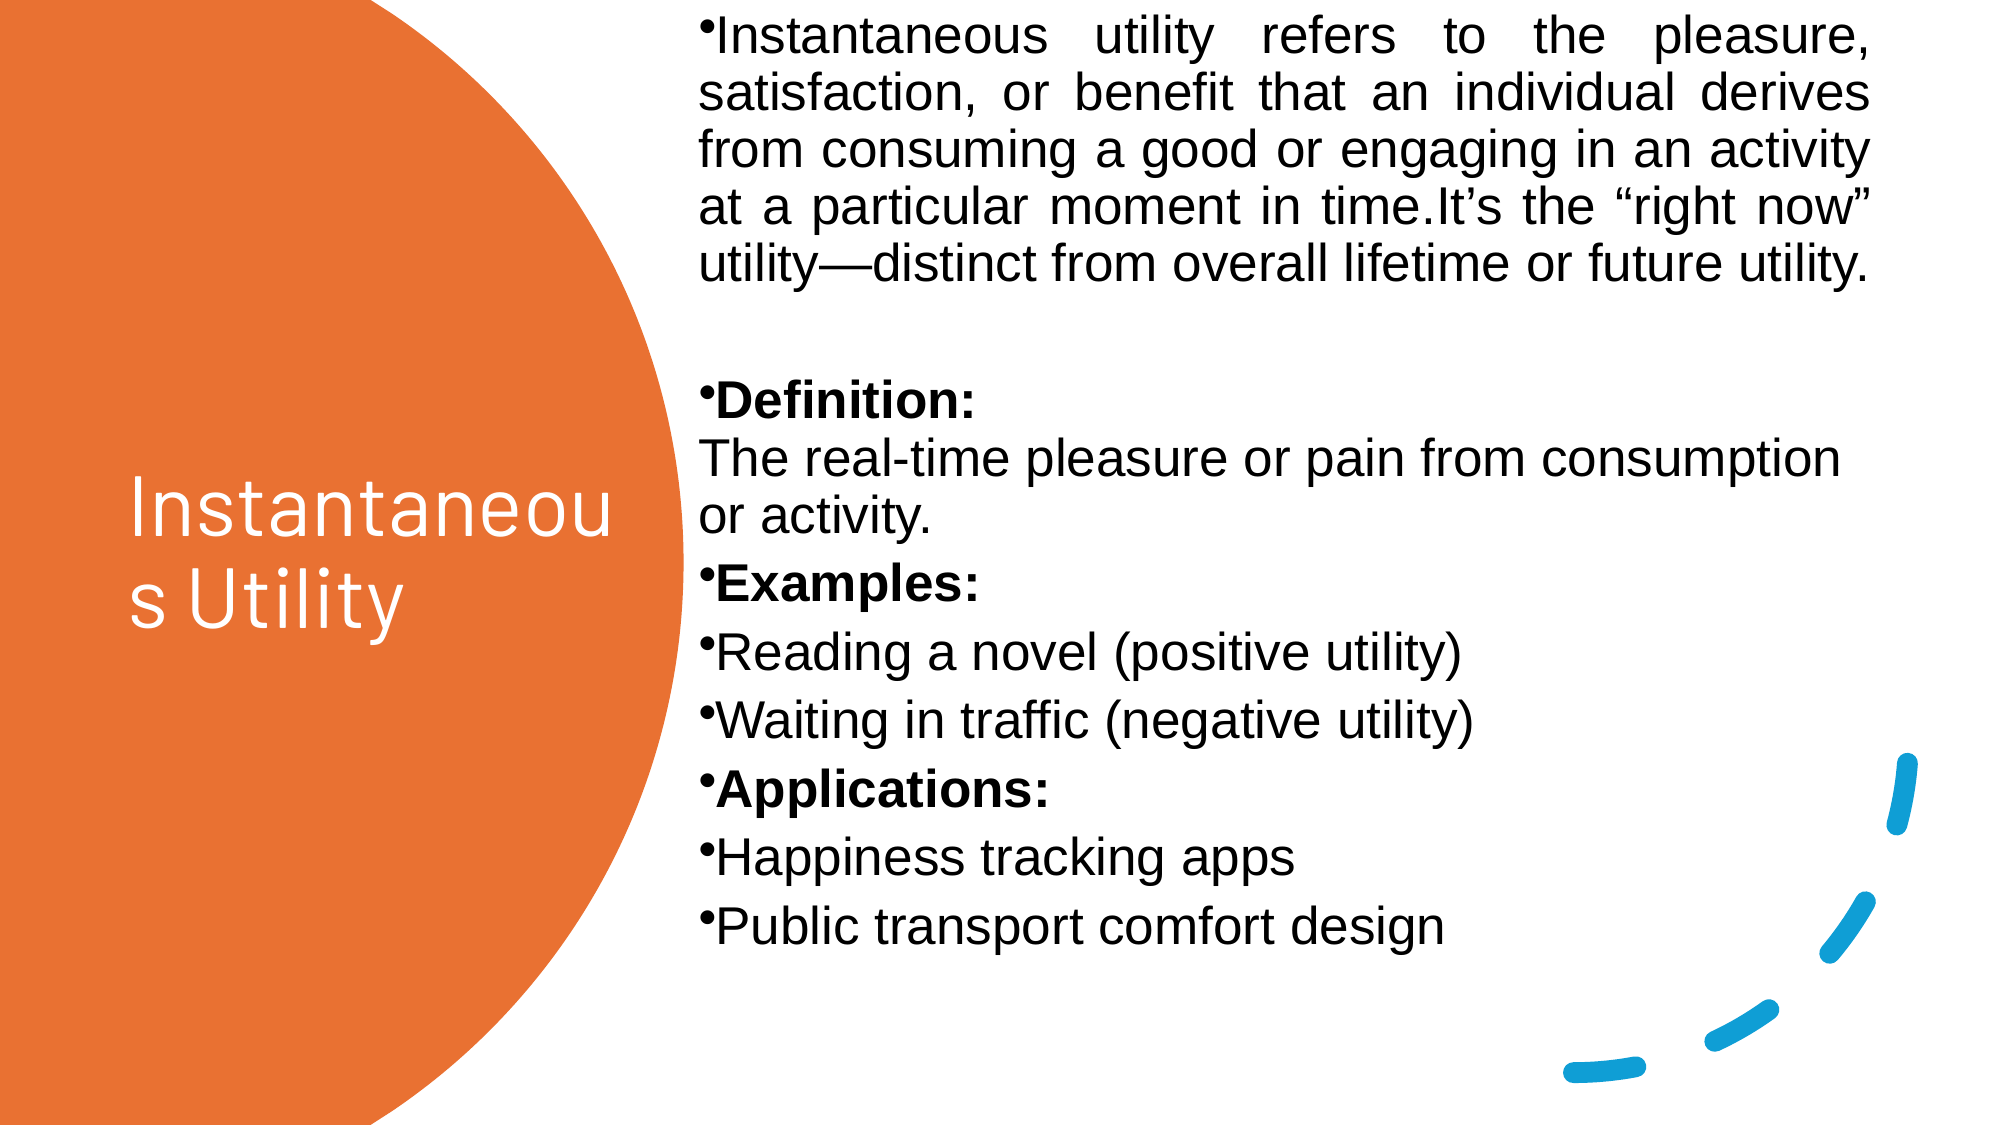

Instantaneous utility refers to the pleasure, satisfaction, or benefit that an individual derives from consuming a good or engaging in an activity at a particular moment in time.It’s the “right now” utility—distinct from overall lifetime or future utility.

Definition:
The real-time pleasure or pain from consumption or activity.
Examples:
Reading a novel (positive utility)
Waiting in traffic (negative utility)
Applications:
Happiness tracking apps
Public transport comfort design

# Instantaneous Utility